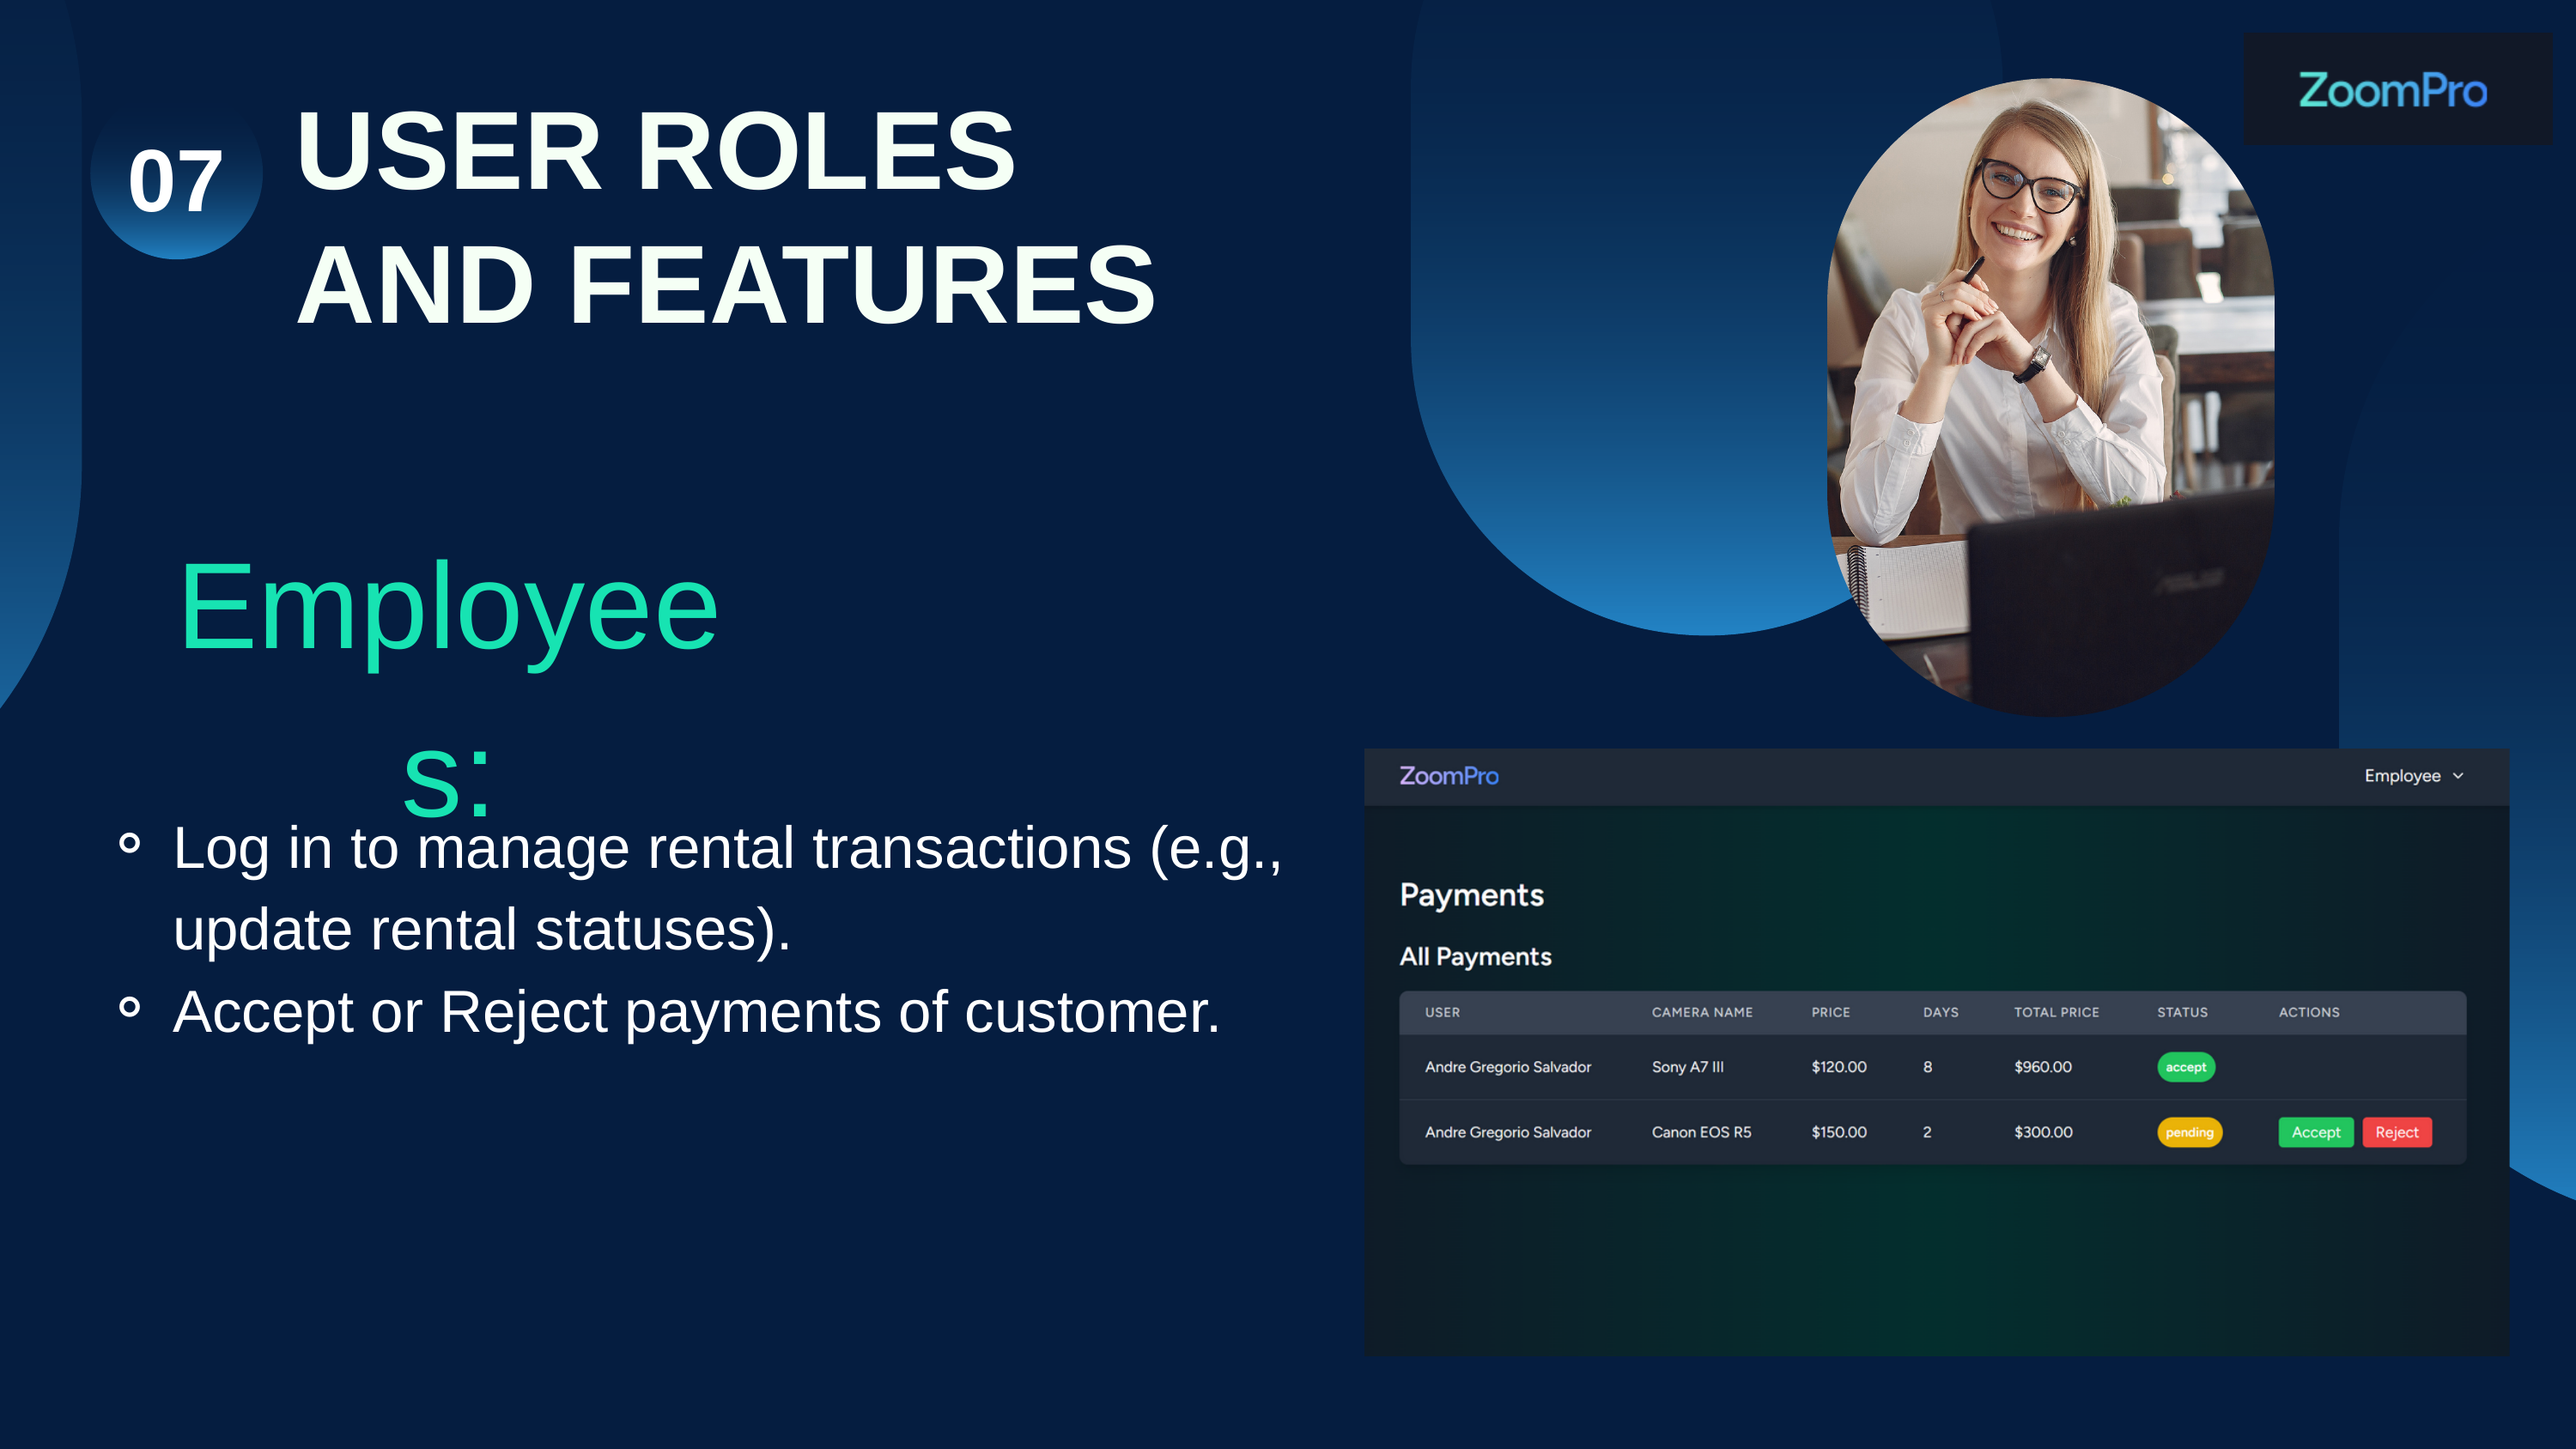

USER ROLES AND FEATURES

07

Employees:

Log in to manage rental transactions (e.g., update rental statuses).
Accept or Reject payments of customer.